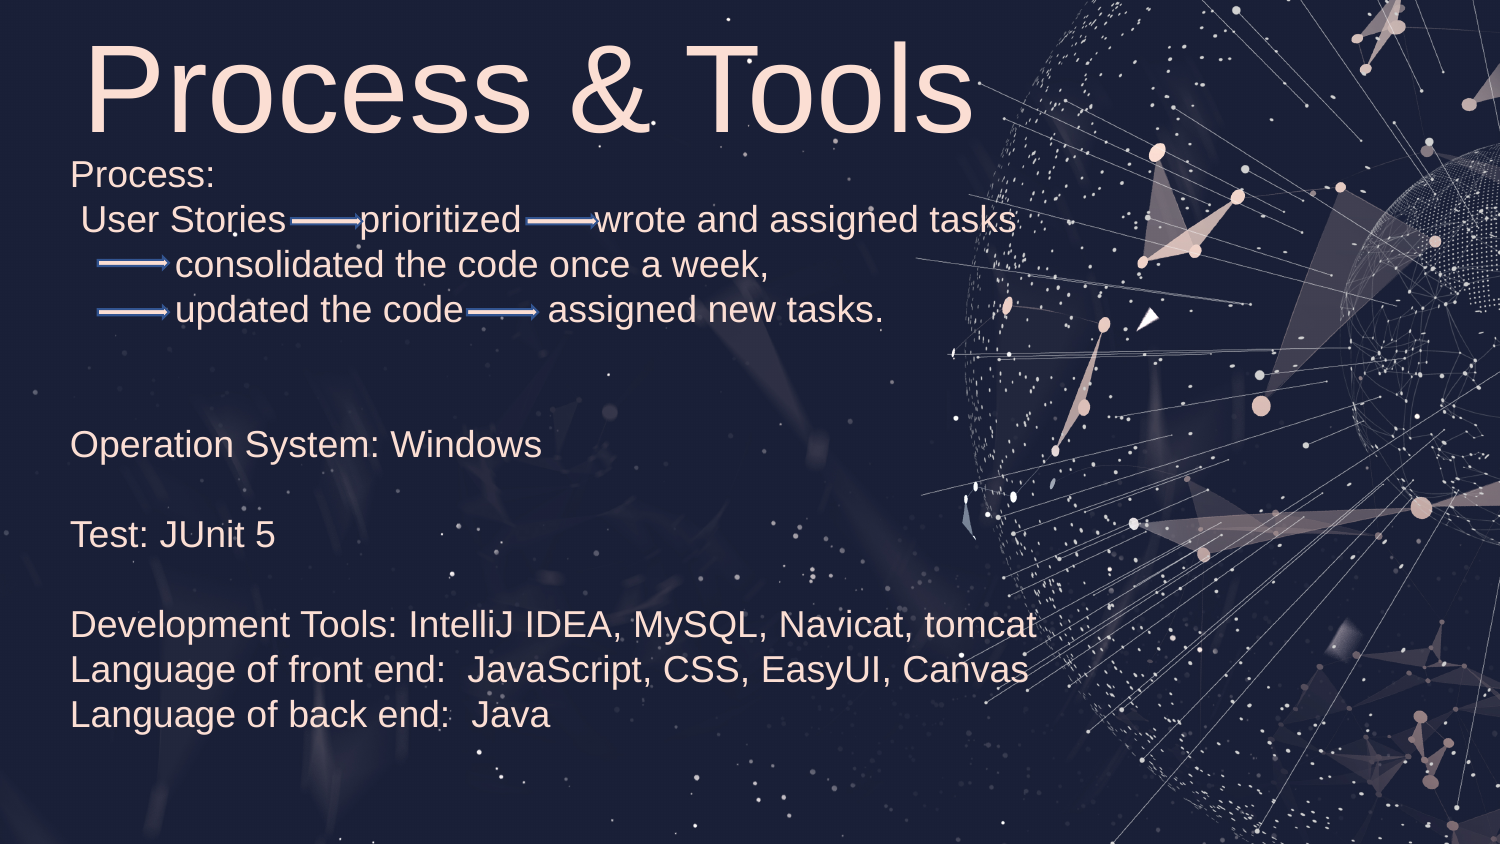

Process & Tools
Process:
 User Stories       prioritized       wrote and assigned tasks
          consolidated the code once a week,
          updated the code        assigned new tasks.

Operation System: Windows

Test: JUnit 5

Development Tools: IntelliJ IDEA, MySQL, Navicat, tomcat
Language of front end:  JavaScript, CSS, EasyUI, Canvas
Language of back end:  Java